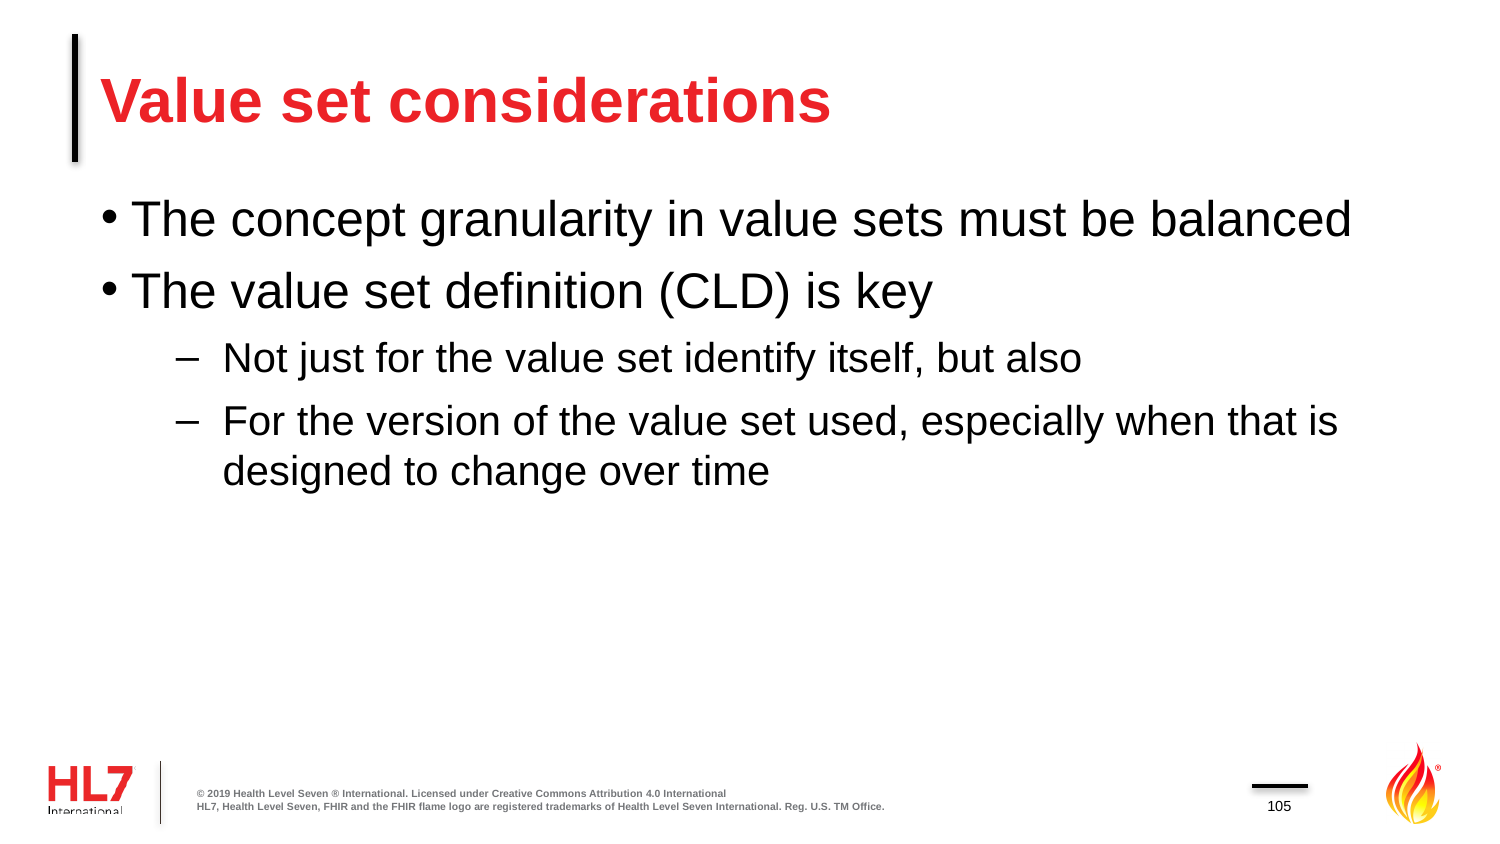

# Value set considerations
The concept granularity in value sets must be balanced
The value set definition (CLD) is key
Not just for the value set identify itself, but also
For the version of the value set used, especially when that is designed to change over time
© 2019 Health Level Seven ® International. Licensed under Creative Commons Attribution 4.0 International
HL7, Health Level Seven, FHIR and the FHIR flame logo are registered trademarks of Health Level Seven International. Reg. U.S. TM Office.
105